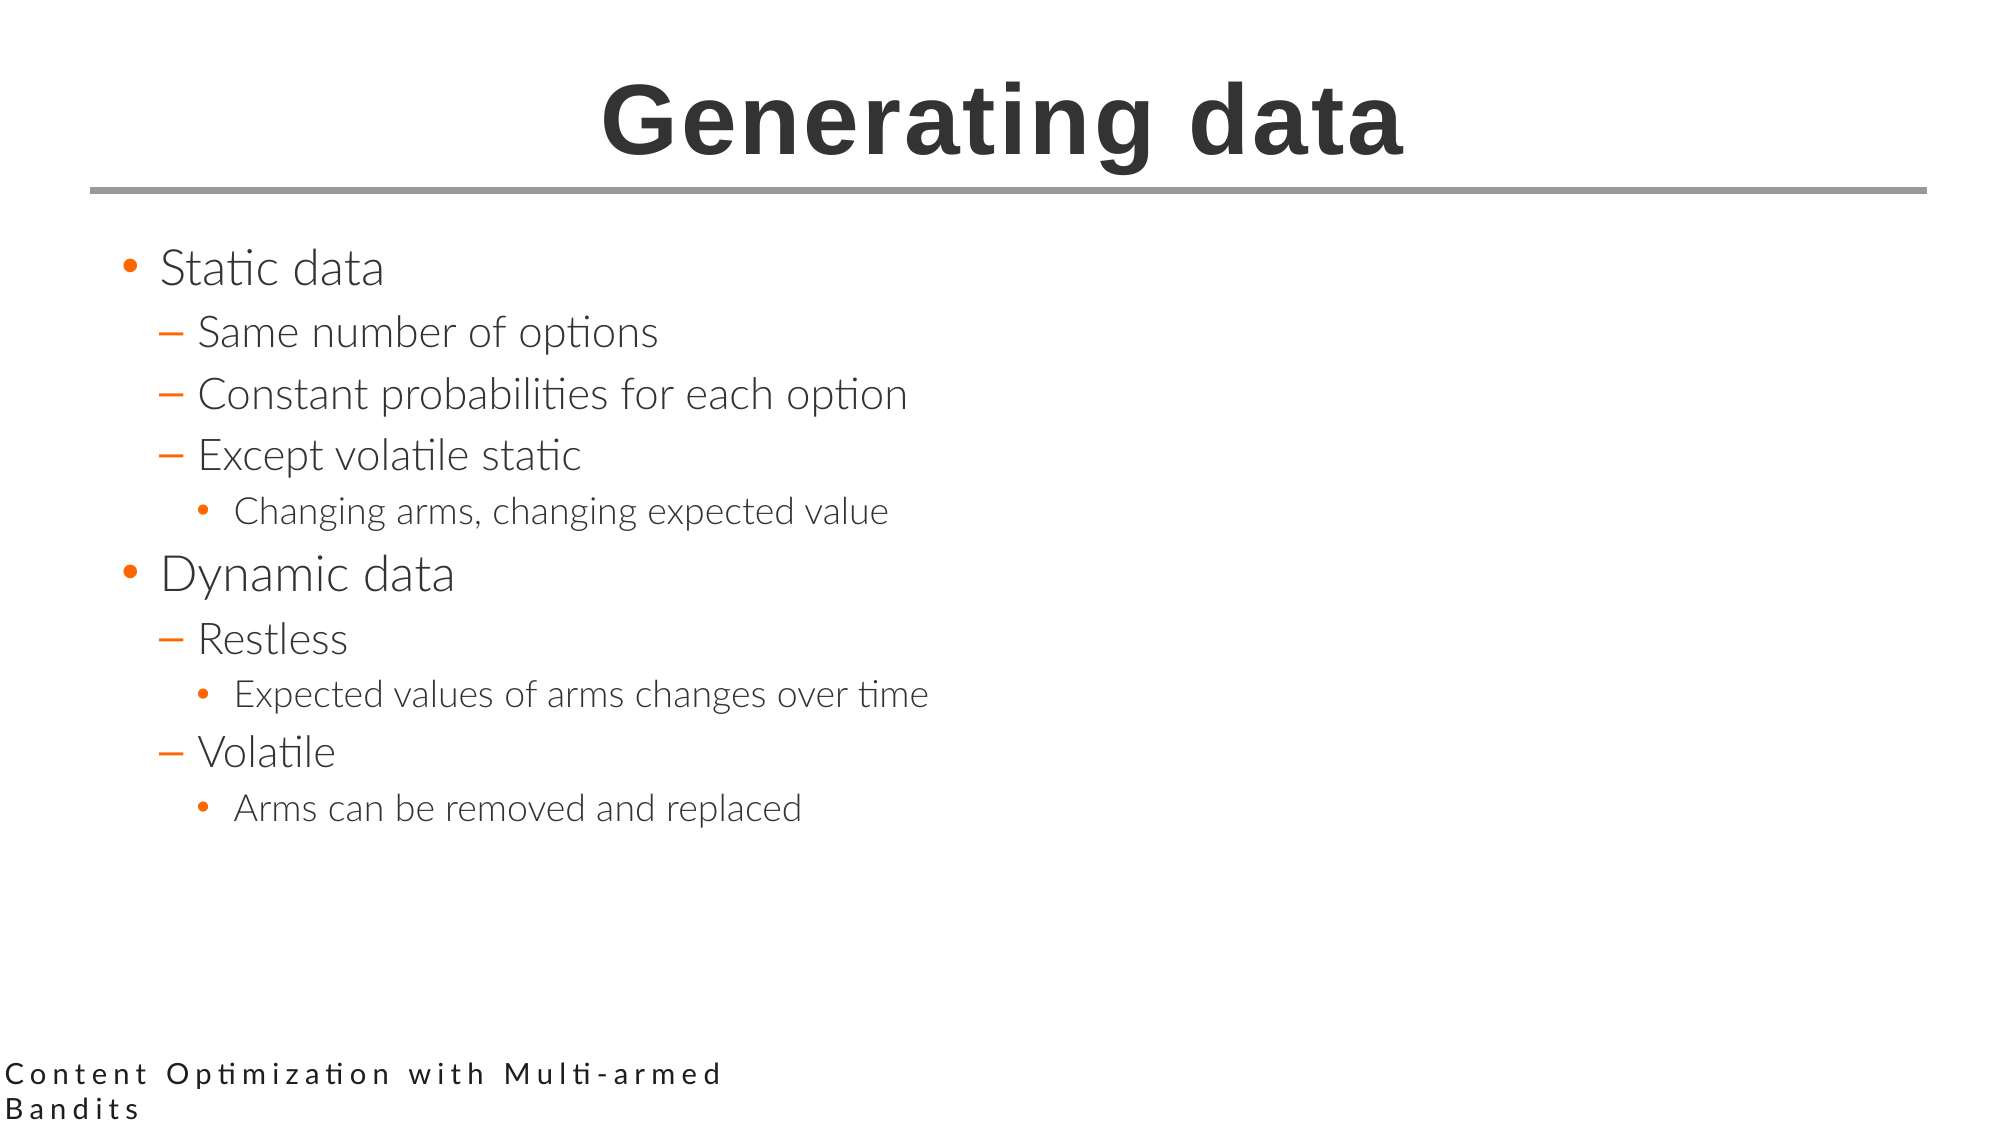

# Generating data
Static data
Same number of options
Constant probabilities for each option
Except volatile static
Changing arms, changing expected value
Dynamic data
Restless
Expected values of arms changes over time
Volatile
Arms can be removed and replaced